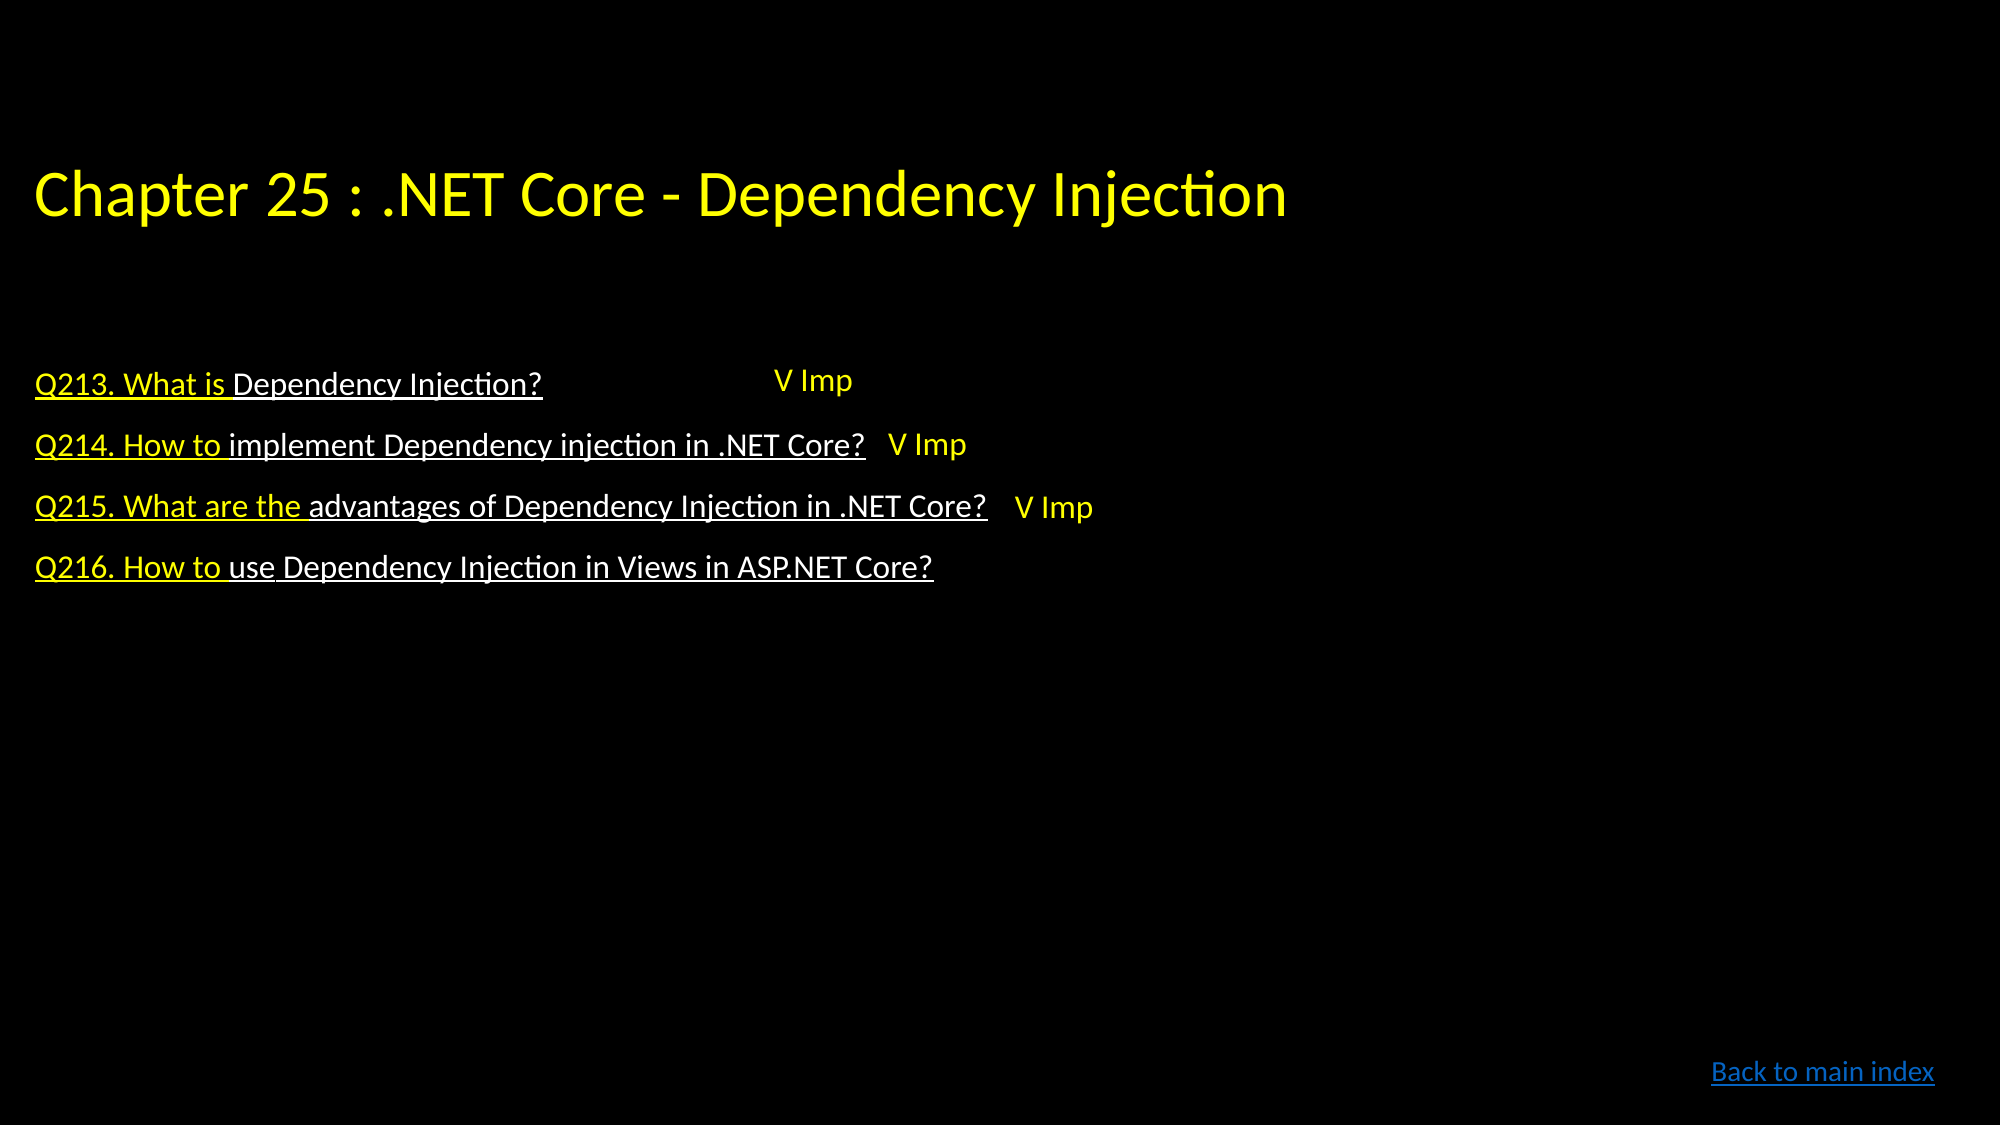

# Chapter 25 : .NET Core - Dependency Injection
V Imp
Q213. What is Dependency Injection?
Q214. How to implement Dependency injection in .NET Core?
Q215. What are the advantages of Dependency Injection in .NET Core?
Q216. How to use Dependency Injection in Views in ASP.NET Core?
V Imp
V Imp
Back to main index